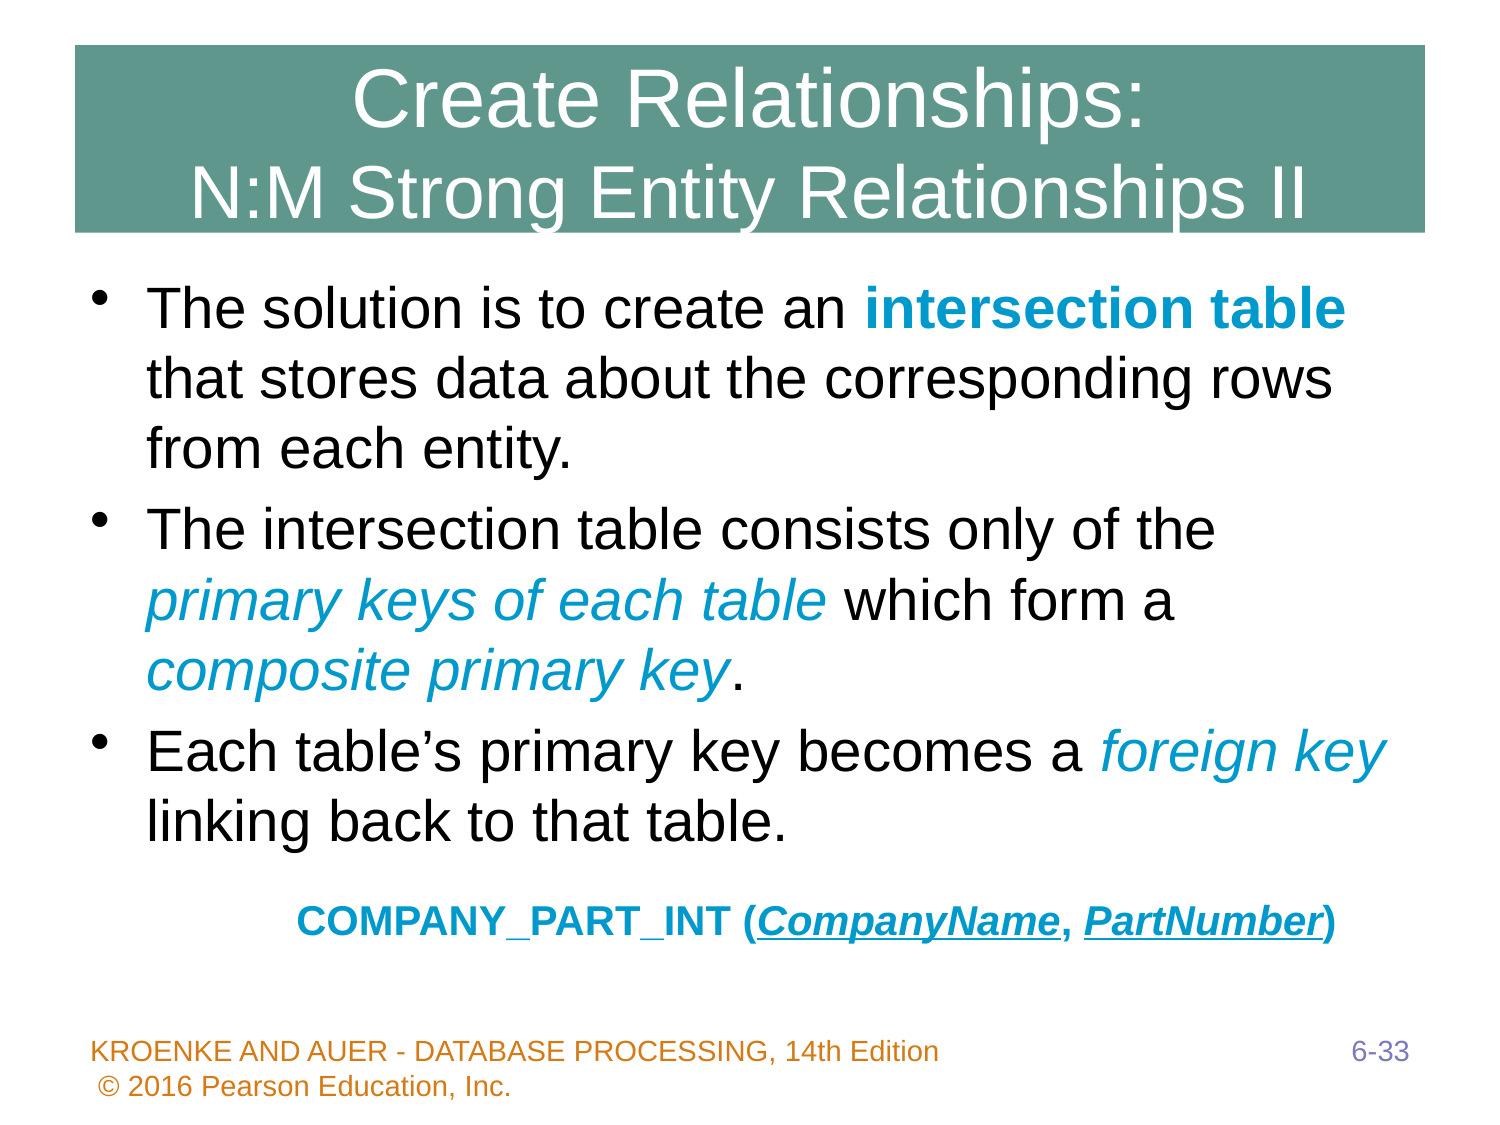

# Create Relationships: N:M Strong Entity Relationships II
The solution is to create an intersection table that stores data about the corresponding rows from each entity.
The intersection table consists only of the primary keys of each table which form a composite primary key.
Each table’s primary key becomes a foreign key linking back to that table.

		COMPANY_PART_INT (CompanyName, PartNumber)
6-33

KROENKE AND AUER - DATABASE PROCESSING, 14th Edition  © 2016 Pearson Education, Inc.